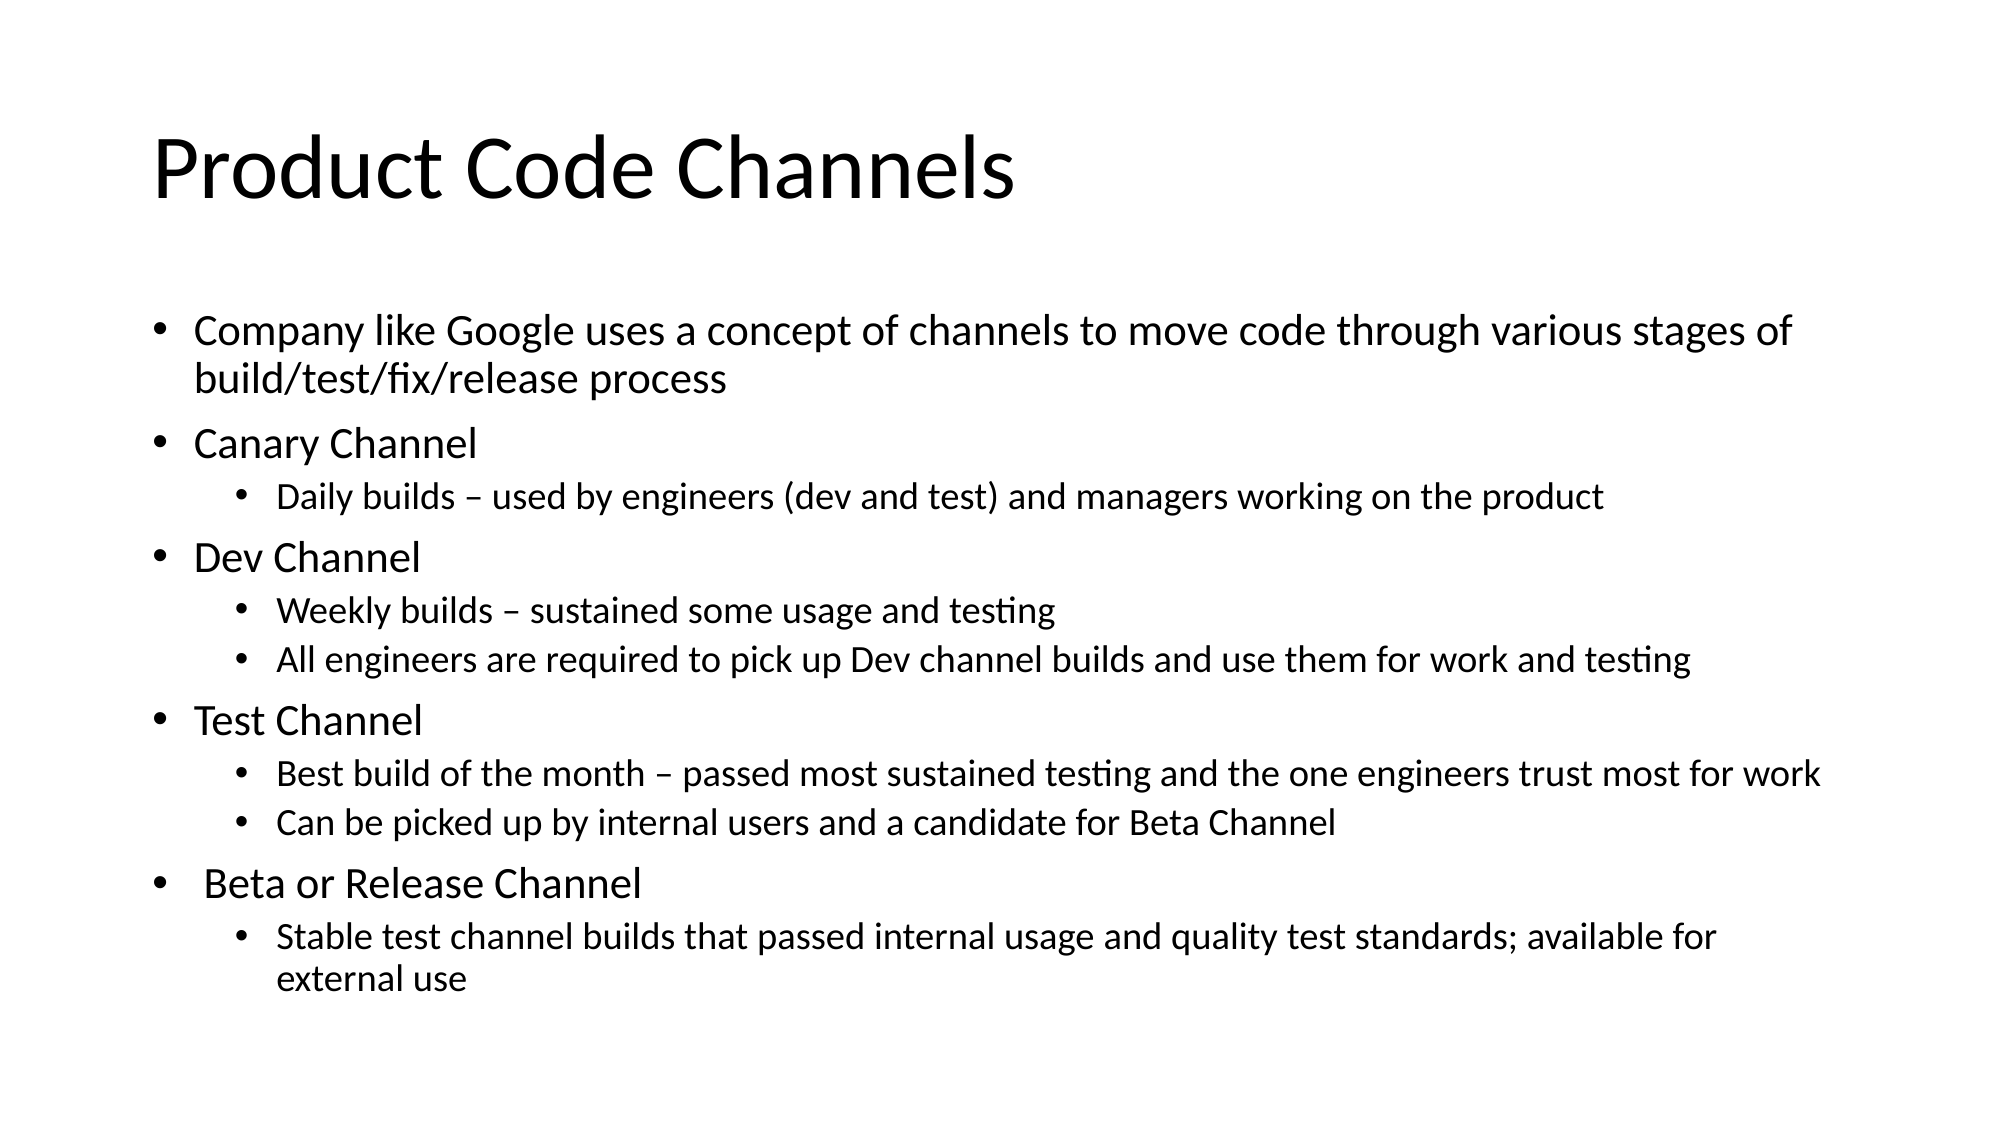

# Product Code Channels
Company like Google uses a concept of channels to move code through various stages of  build/test/fix/release process
Canary Channel
Daily builds – used by engineers (dev and test) and managers working on the product
Dev Channel
Weekly builds – sustained some usage and testing
All engineers are required to pick up Dev channel builds and use them for work and testing
Test Channel
Best build of the month – passed most sustained testing and the one engineers trust most for work
Can be picked up by internal users and a candidate for Beta Channel
 Beta or Release Channel
Stable test channel builds that passed internal usage and quality test standards; available for external use